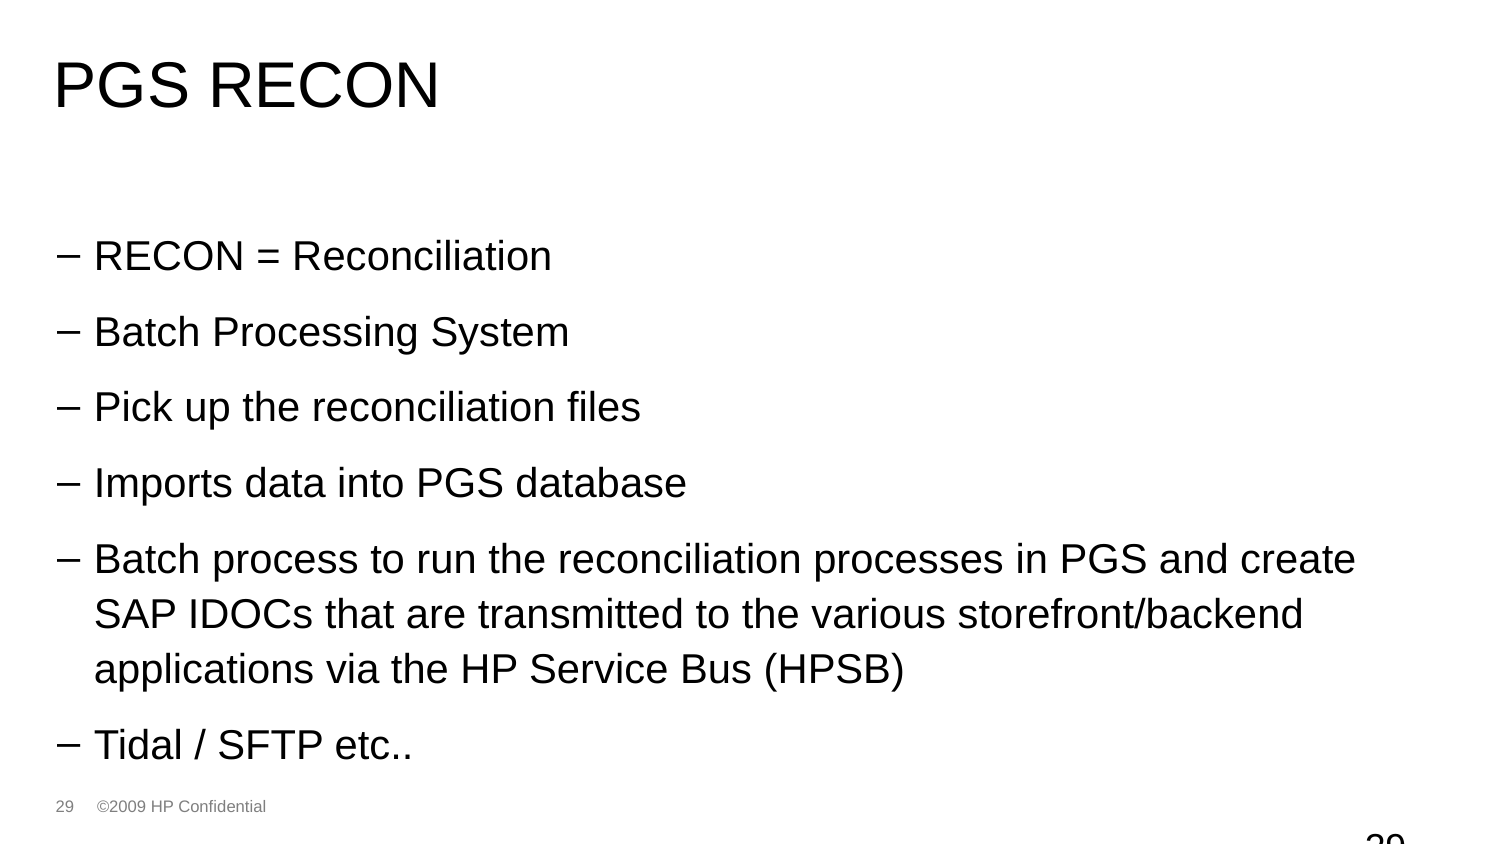

# PGS Recon
RECON = Reconciliation
Batch Processing System
Pick up the reconciliation files
Imports data into PGS database
Batch process to run the reconciliation processes in PGS and create SAP IDOCs that are transmitted to the various storefront/backend applications via the HP Service Bus (HPSB)
Tidal / SFTP etc..
29